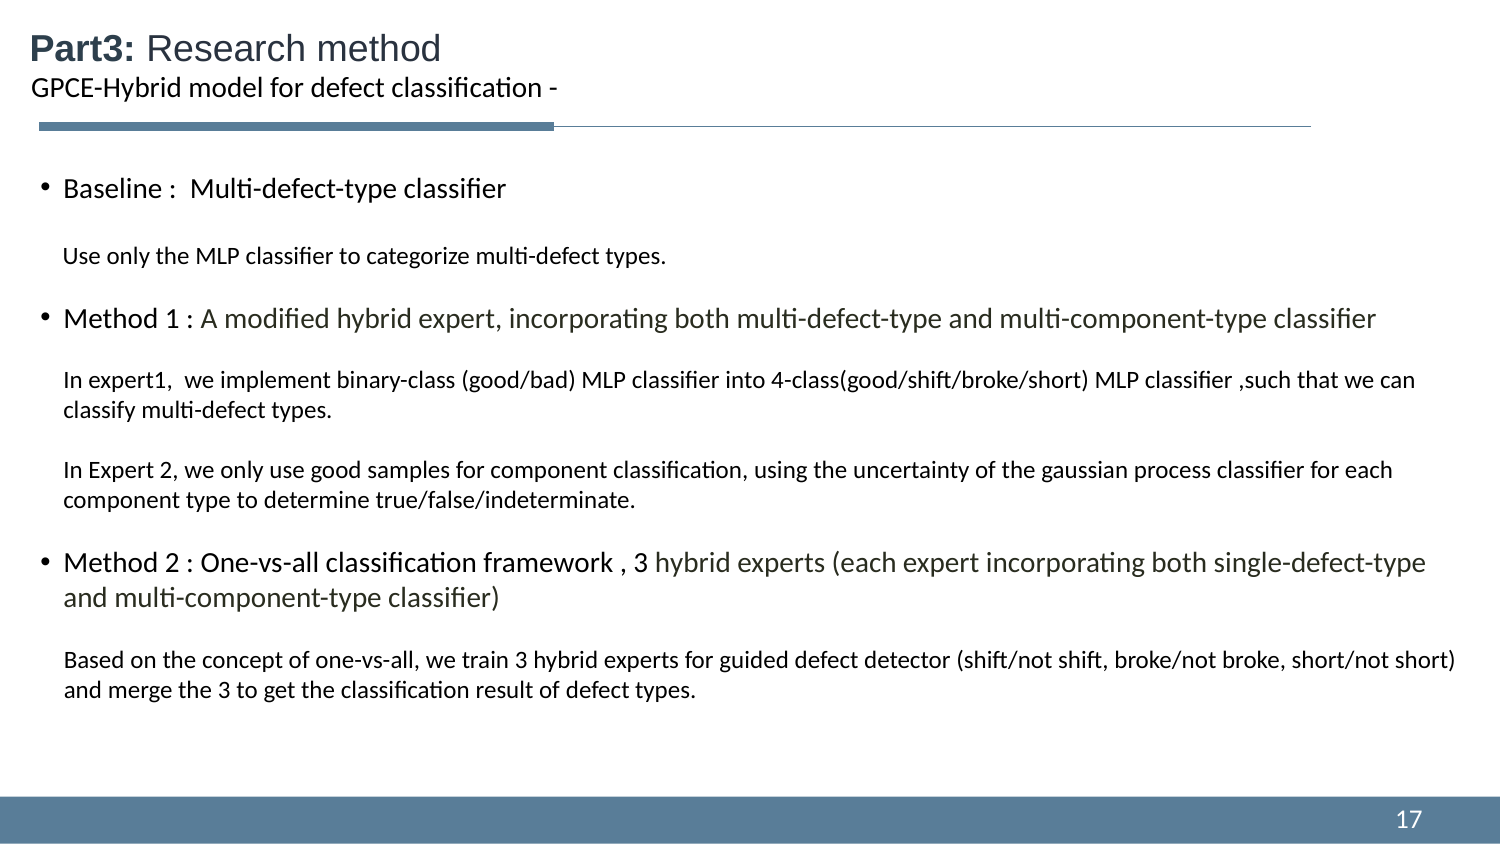

Part3: Research method
GPCE-Hybrid model for defect classification -
Baseline :  Multi-defect-type classifier

Use only the MLP classifier to categorize multi-defect types.

Method 1 : A modified hybrid expert, incorporating both multi-defect-type and multi-component-type classifier
In expert1,  we implement binary-class (good/bad) MLP classifier into 4-class(good/shift/broke/short) MLP classifier ,such that we can classify multi-defect types.

In Expert 2, we only use good samples for component classification, using the uncertainty of the gaussian process classifier for each component type to determine true/false/indeterminate.

Method 2 : One-vs-all classification framework , 3 hybrid experts (each expert incorporating both single-defect-type and multi-component-type classifier)
Based on the concept of one-vs-all, we train 3 hybrid experts for guided defect detector (shift/not shift, broke/not broke, short/not short) and merge the 3 to get the classification result of defect types.
17